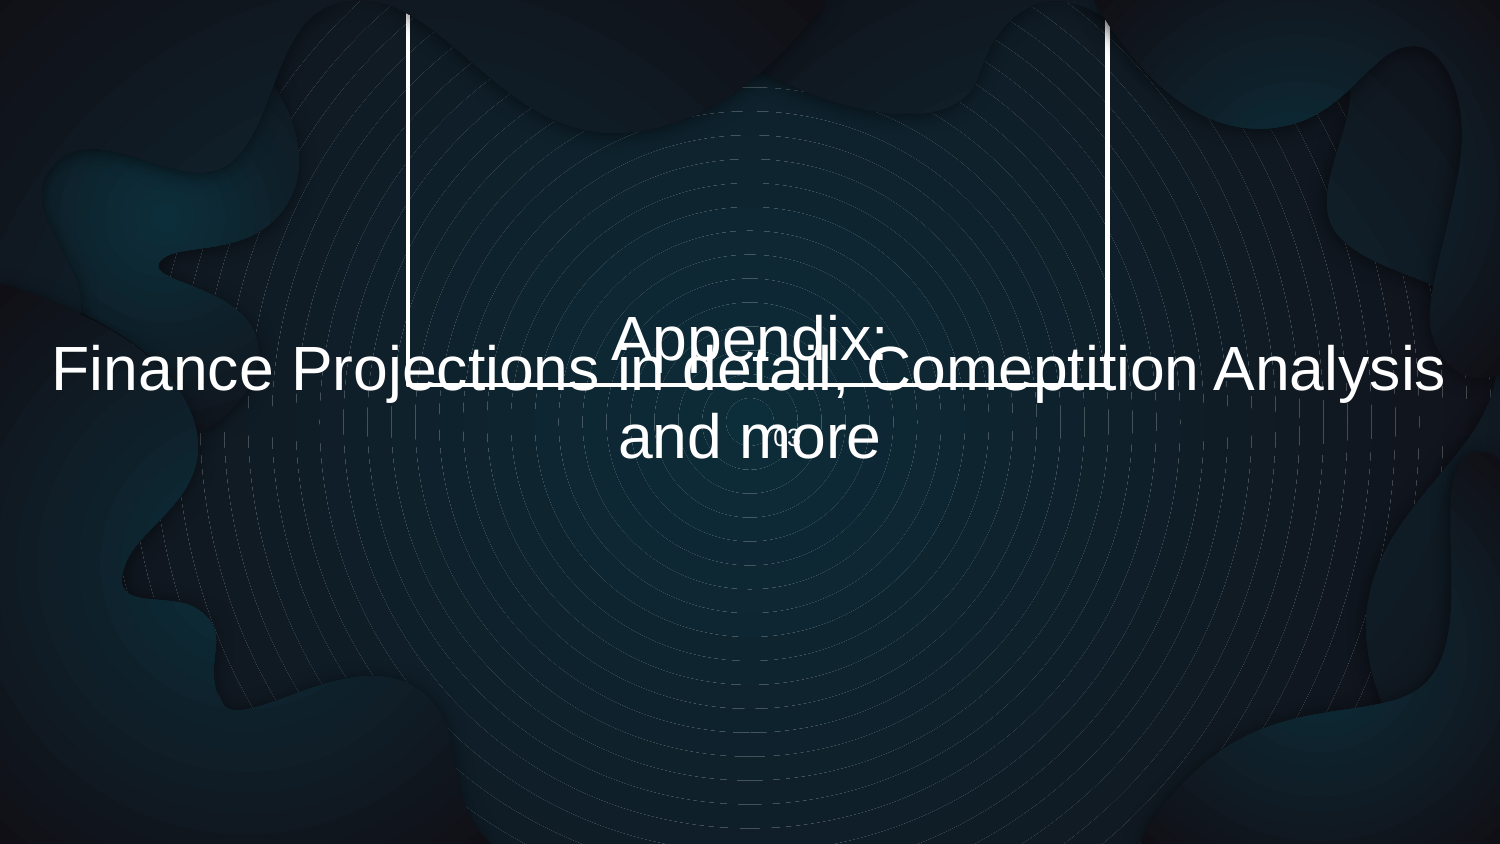

Appendix:
# Finance Projections in detail, Comeptition Analysis and more
03